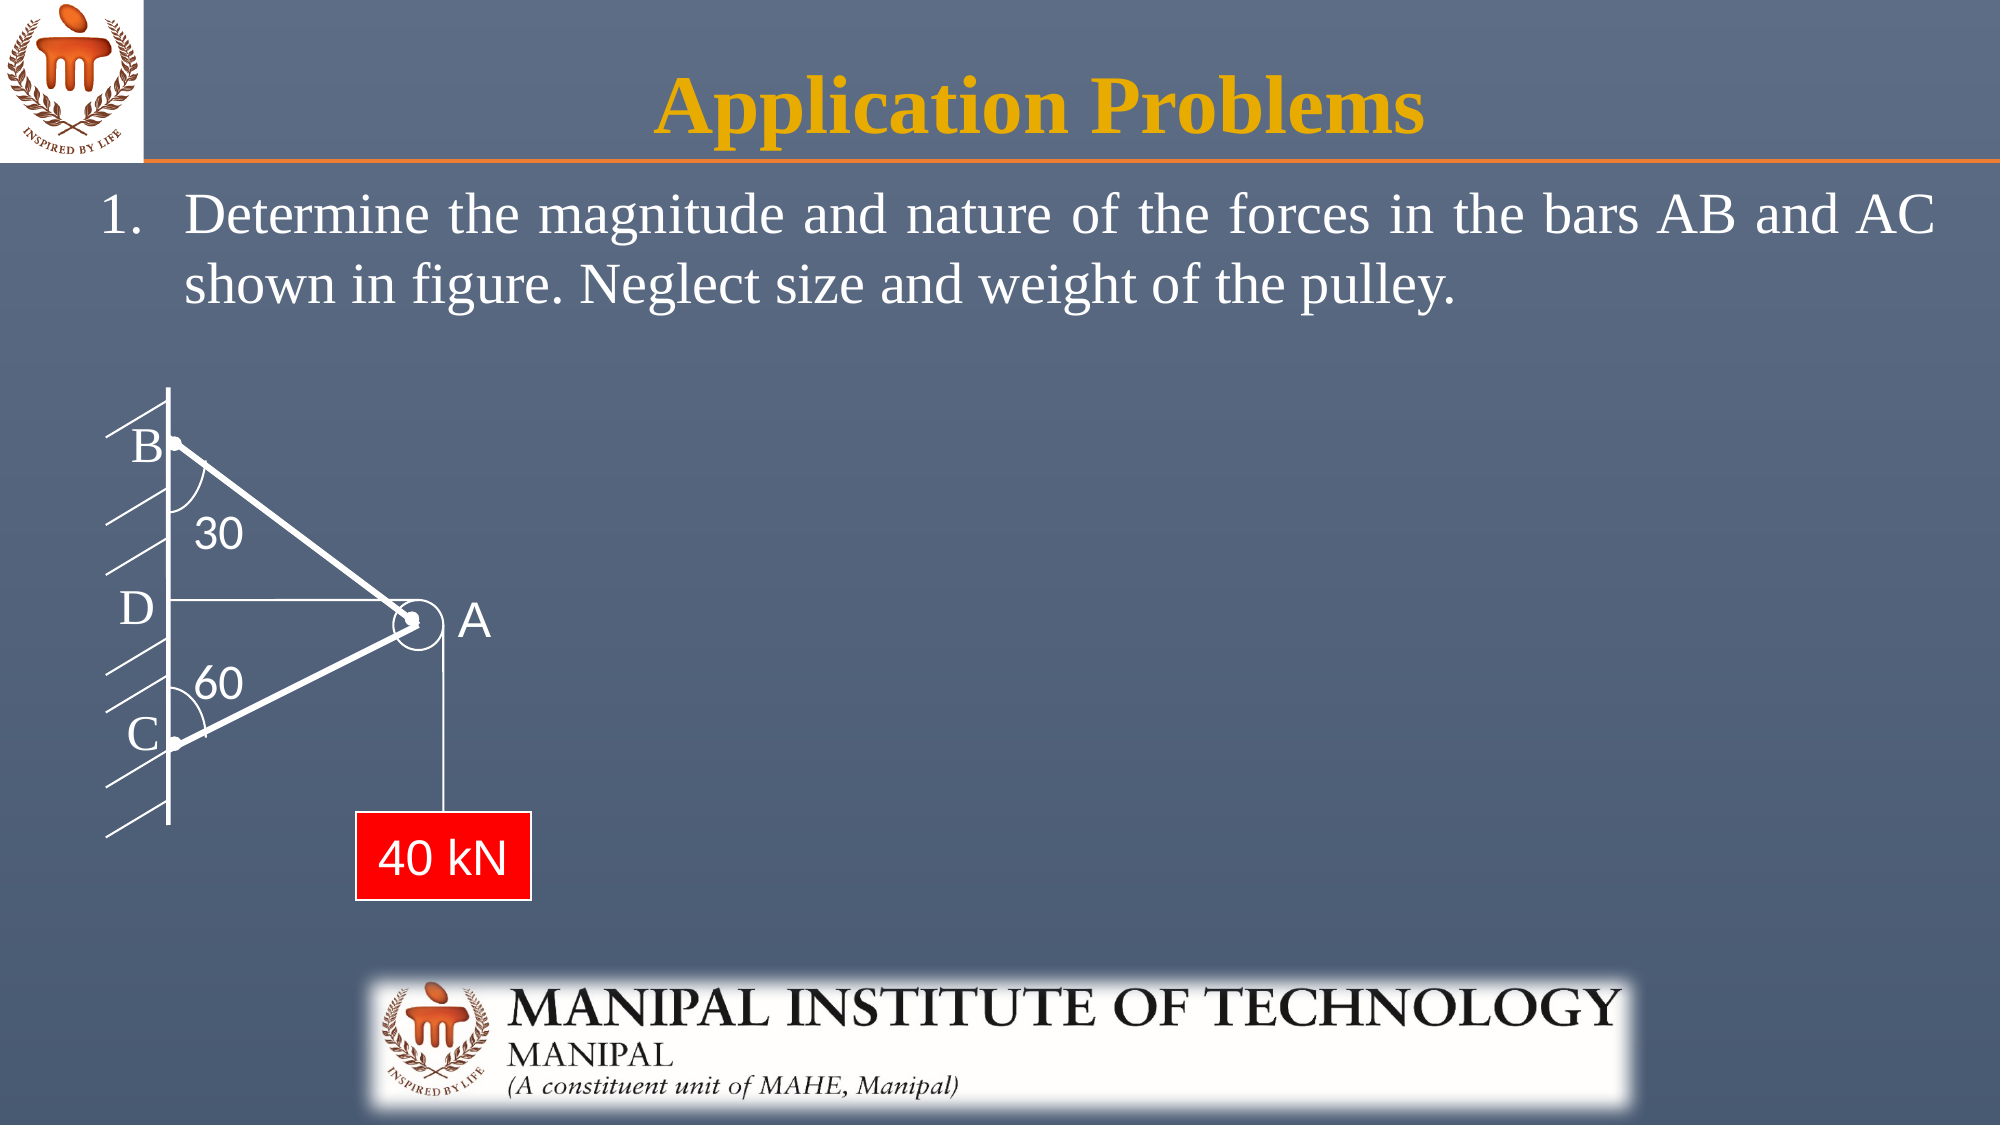

Application Problems
Determine the magnitude and nature of the forces in the bars AB and AC shown in figure. Neglect size and weight of the pulley.

B

30

D

A

60

C

40 kN